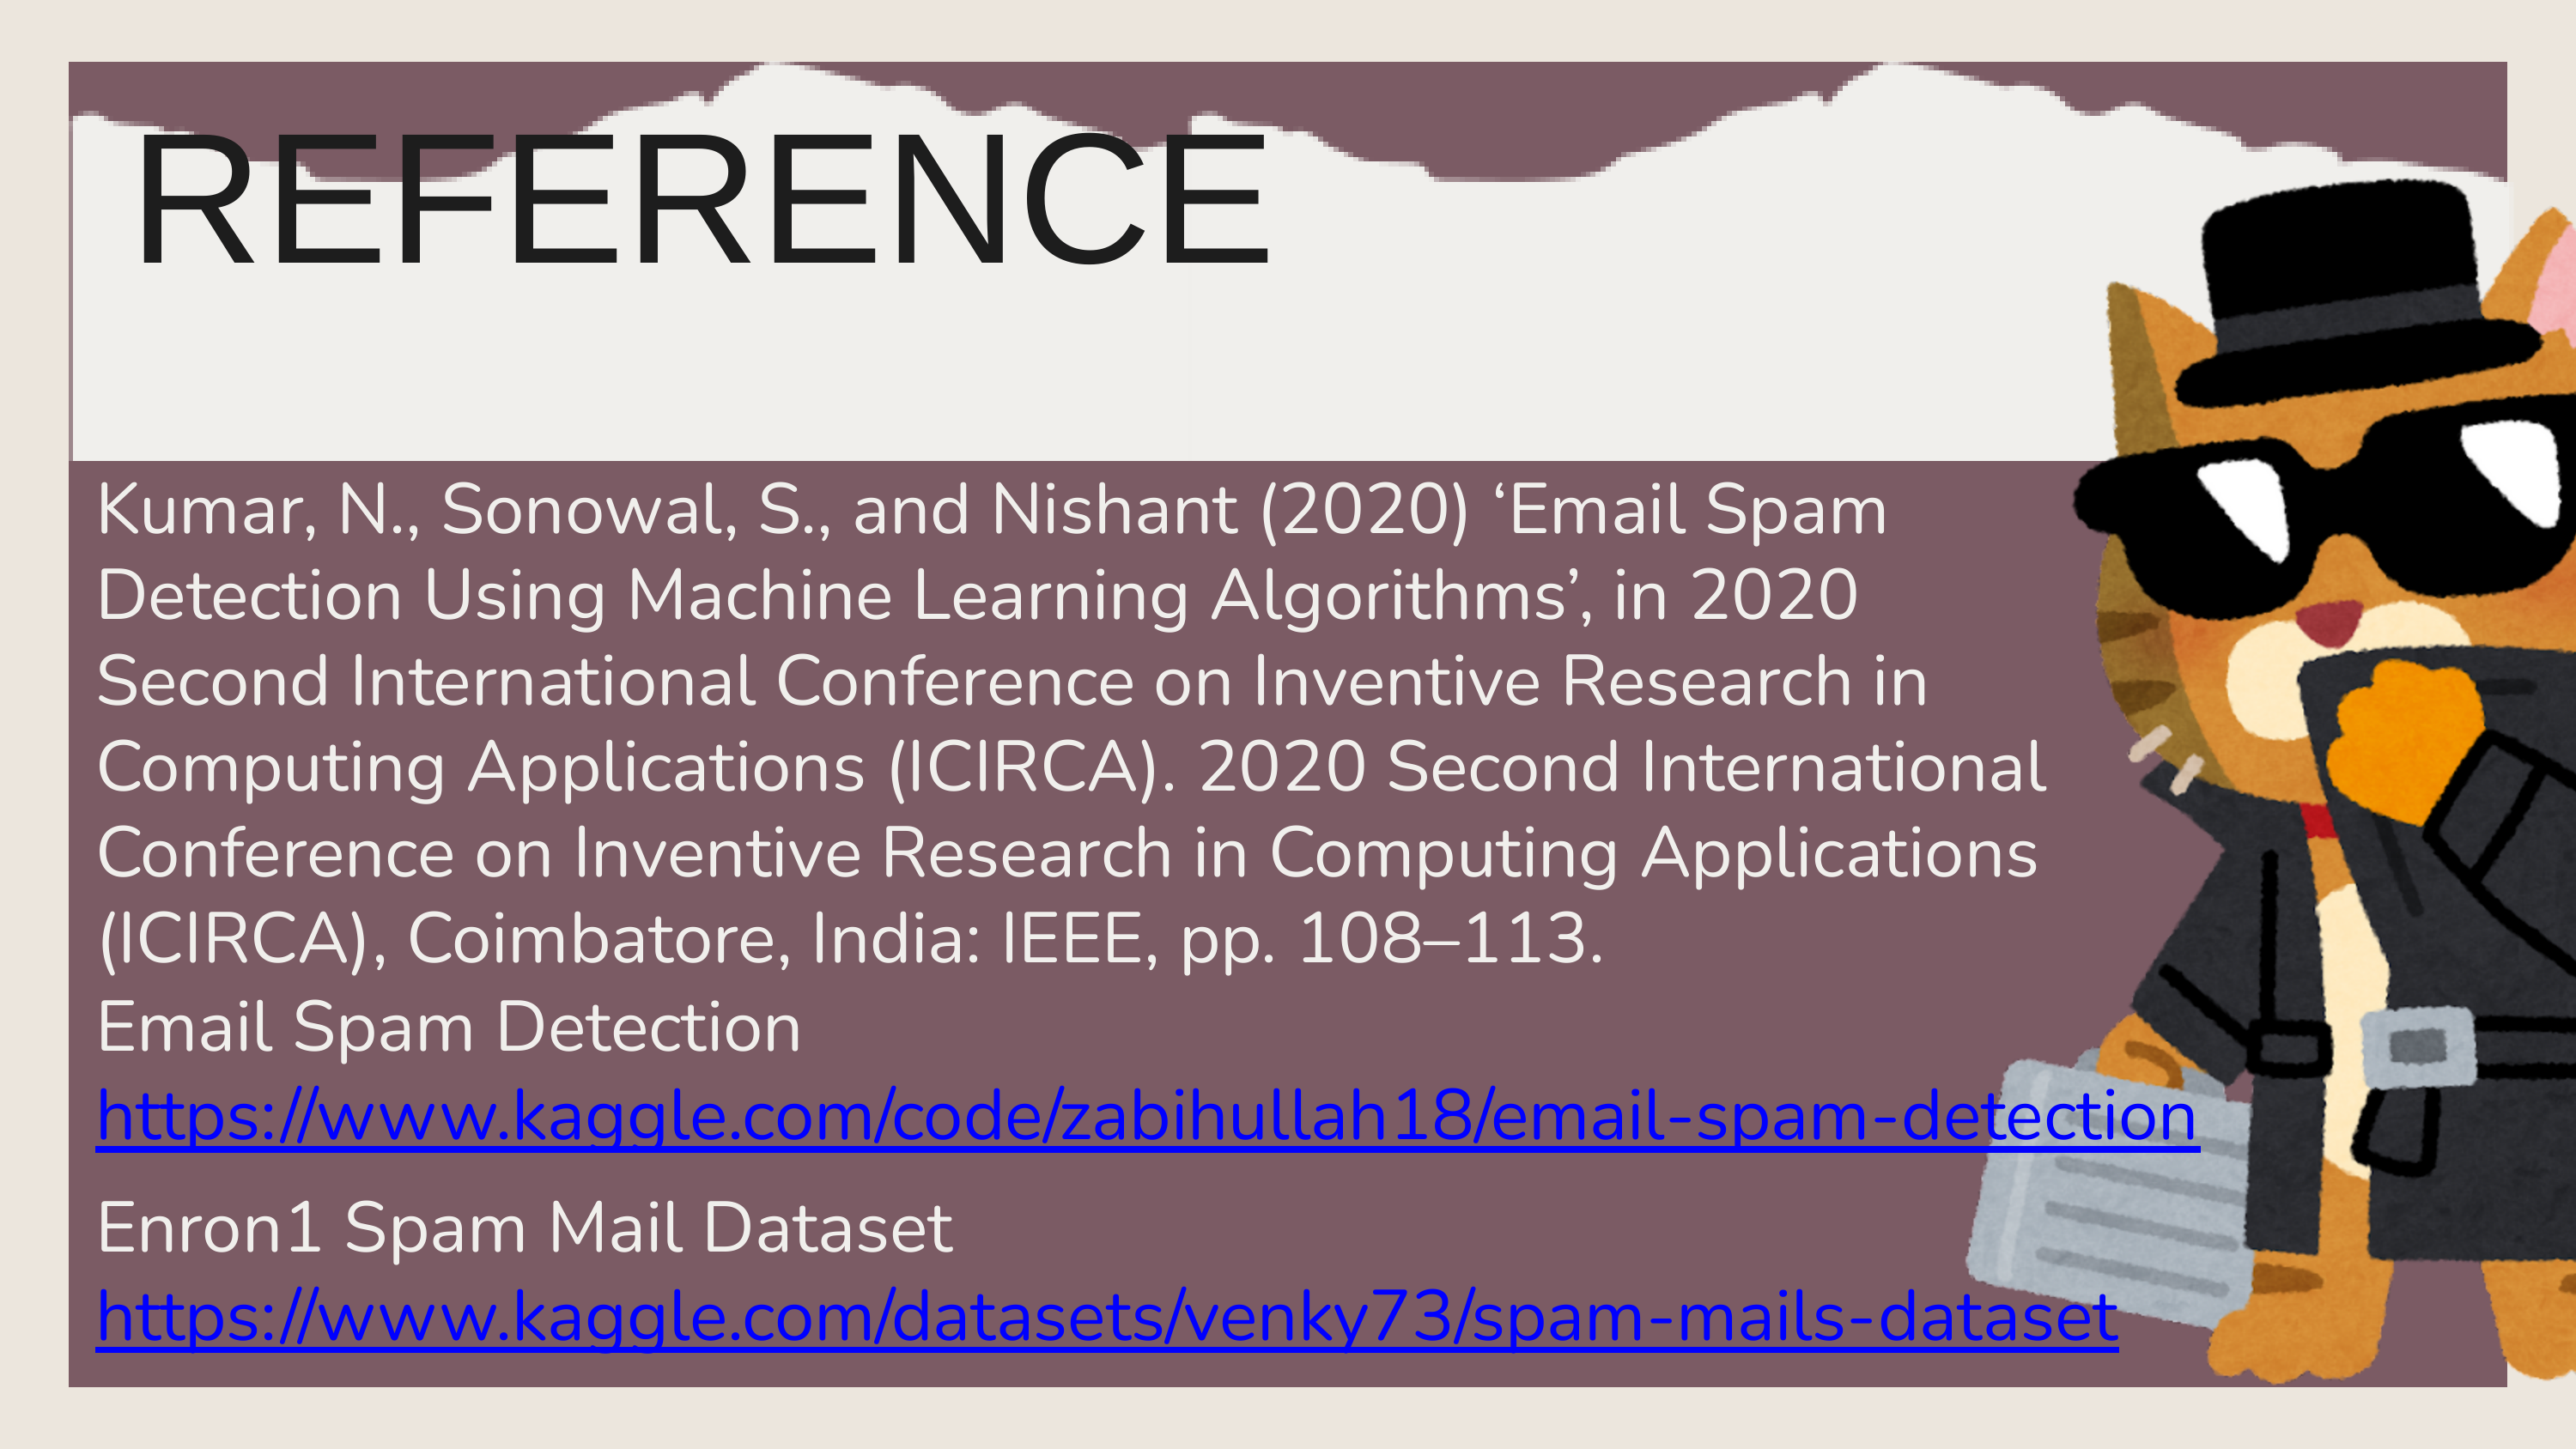

REFERENCE

Kumar, N., Sonowal, S., and Nishant (2020) ‘Email Spam Detection Using Machine Learning Algorithms’, in 2020 Second International Conference on Inventive Research in Computing Applications (ICIRCA). 2020 Second International Conference on Inventive Research in Computing Applications (ICIRCA), Coimbatore, India: IEEE, pp. 108–113.
Email Spam Detection
https://www.kaggle.com/code/zabihullah18/email-spam-detection
Enron1 Spam Mail Dataset
https://www.kaggle.com/datasets/venky73/spam-mails-dataset